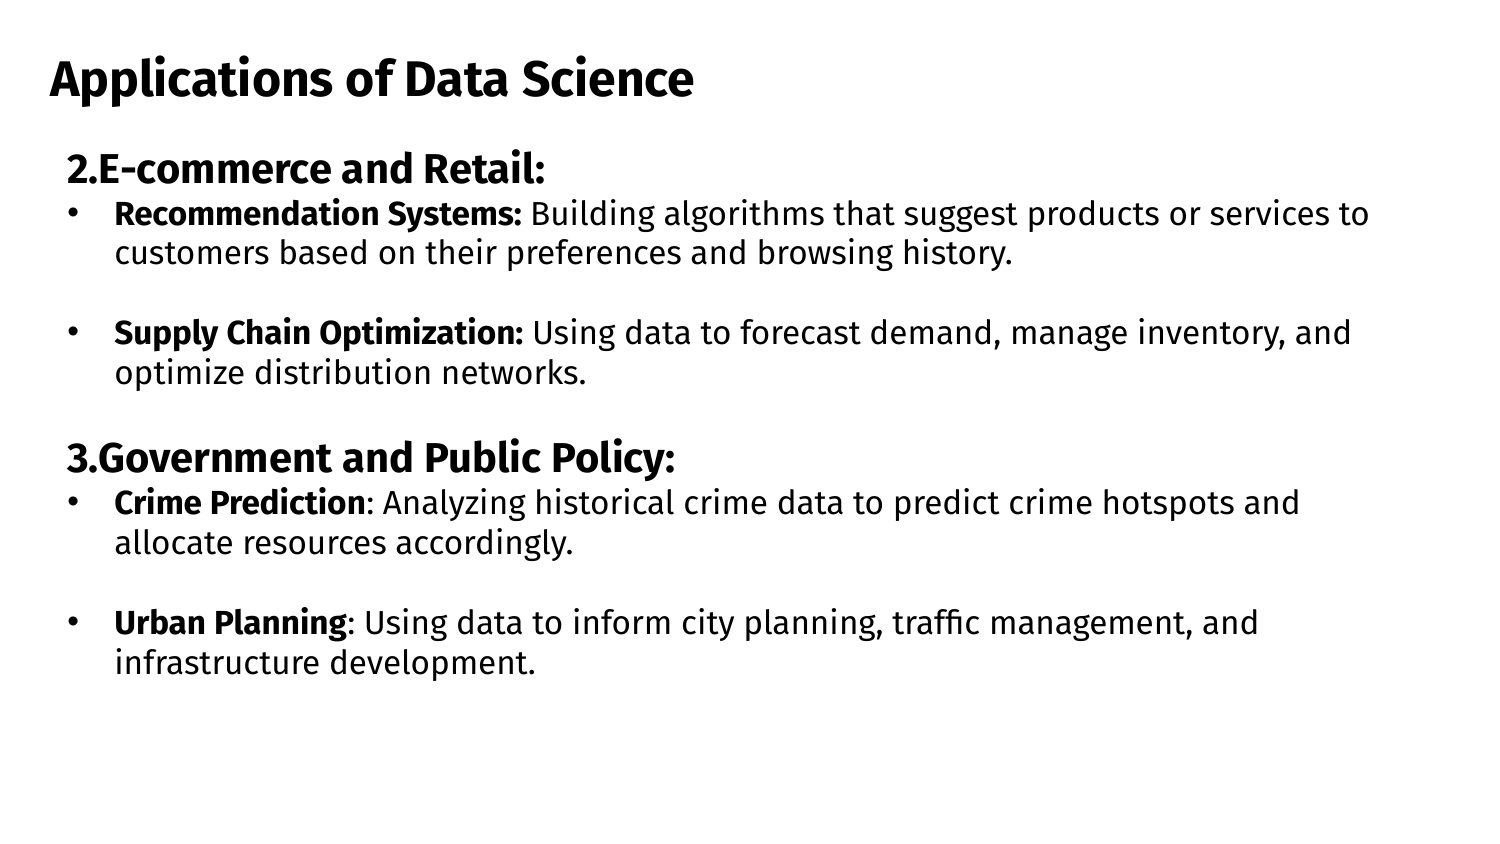

# Applications of Data Science
2.E-commerce and Retail:
Recommendation Systems: Building algorithms that suggest products or services to customers based on their preferences and browsing history.
Supply Chain Optimization: Using data to forecast demand, manage inventory, and optimize distribution networks.

3.Government and Public Policy:
Crime Prediction: Analyzing historical crime data to predict crime hotspots and allocate resources accordingly.
Urban Planning: Using data to inform city planning, traffic management, and infrastructure development.